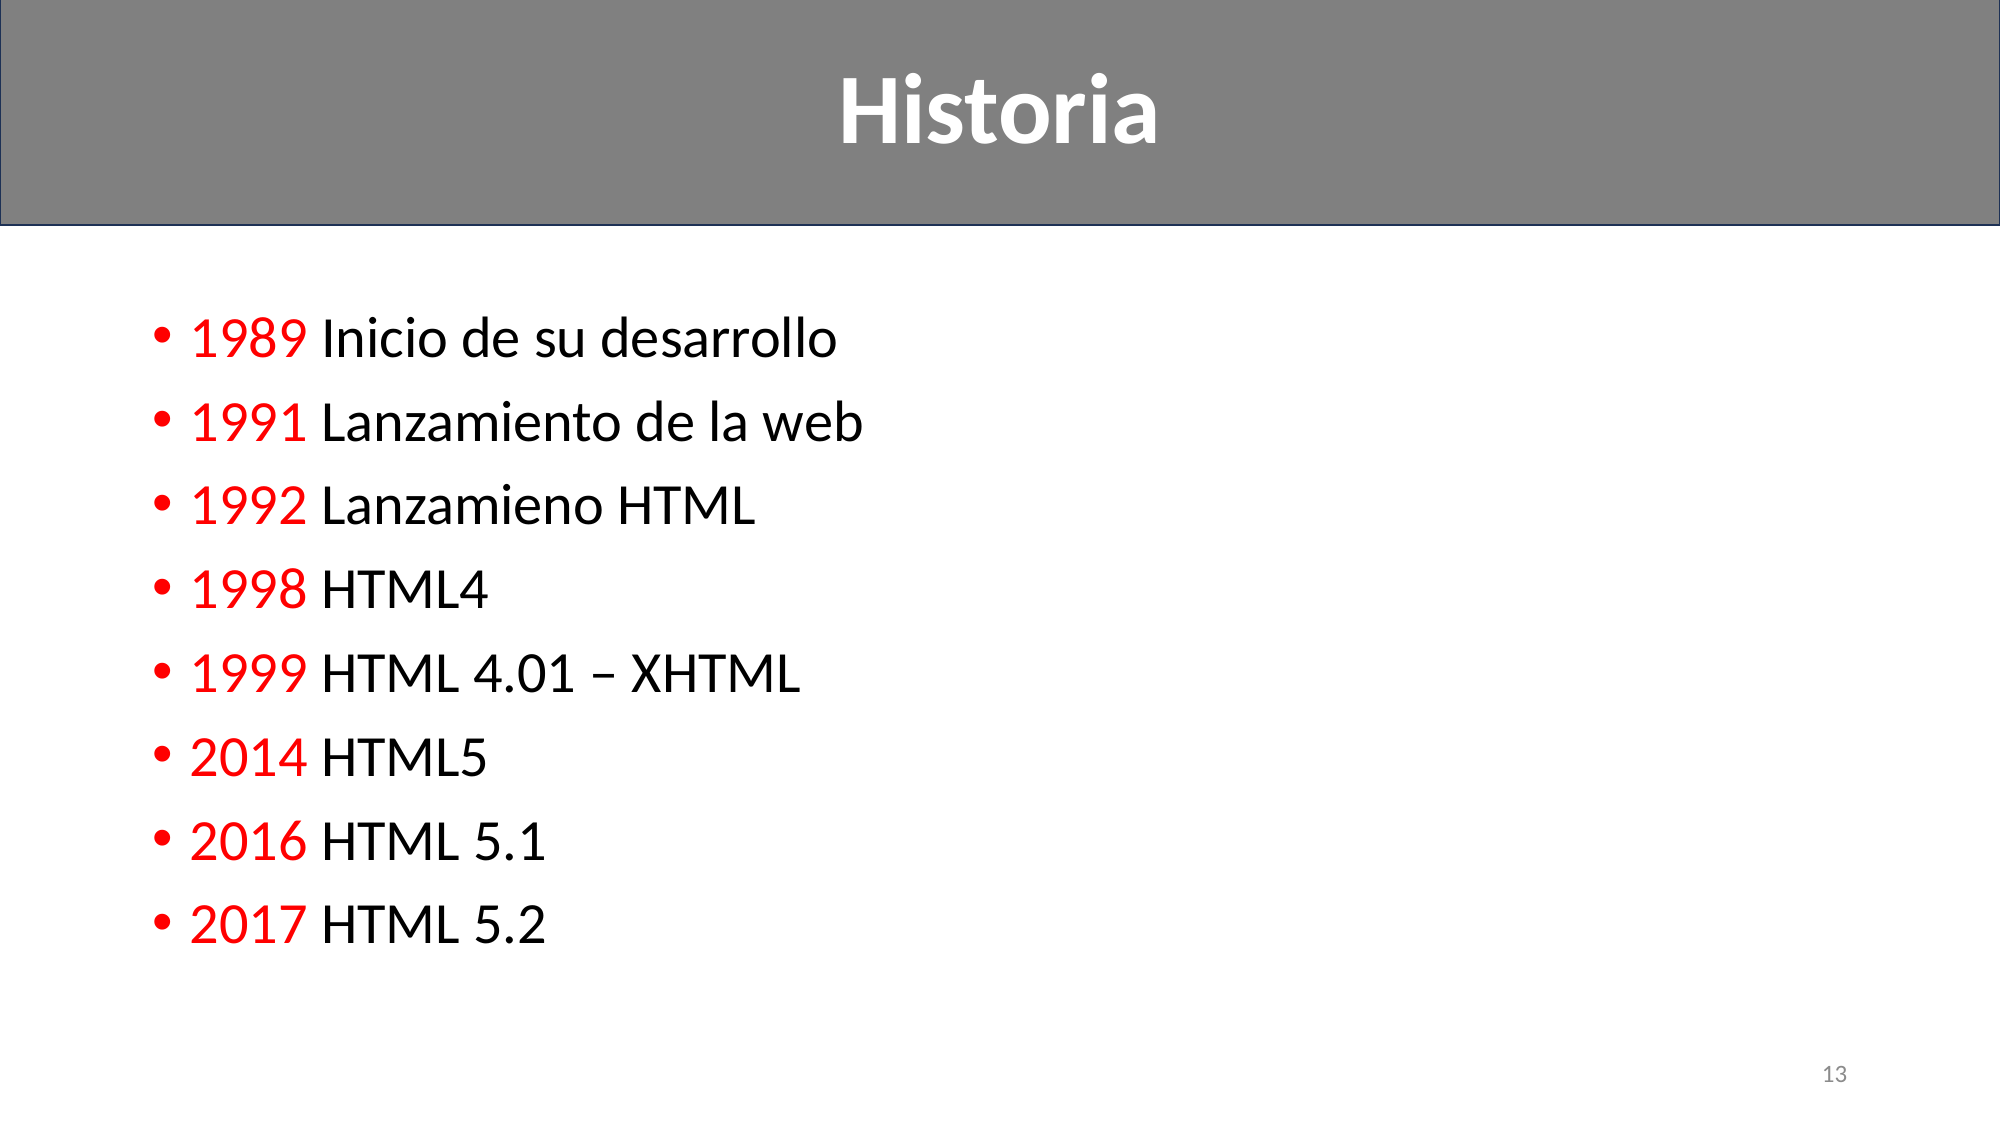

Historia
#
1989 Inicio de su desarrollo
1991 Lanzamiento de la web
1992 Lanzamieno HTML
1998 HTML4
1999 HTML 4.01 – XHTML
2014 HTML5
2016 HTML 5.1
2017 HTML 5.2

13